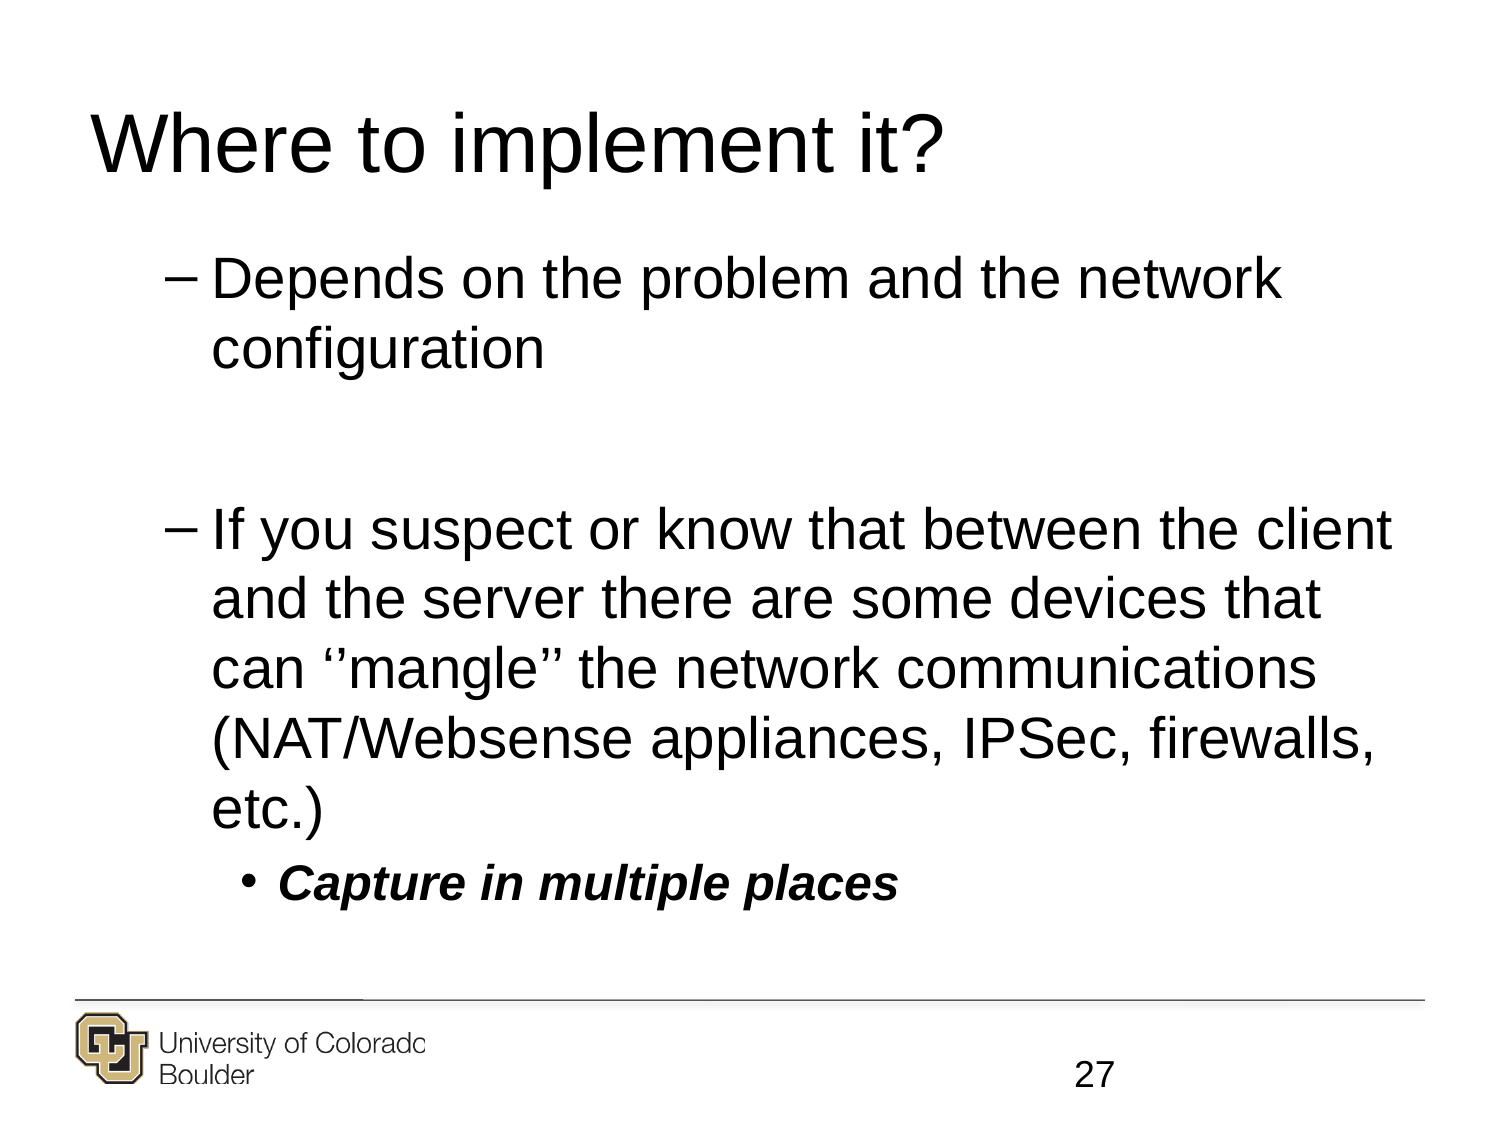

# Where to implement it?
Depends on the problem and the network configuration

If you suspect or know that between the client and the server there are some devices that can ‘’mangle’’ the network communications (NAT/Websense appliances, IPSec, firewalls, etc.)
Capture in multiple places
27